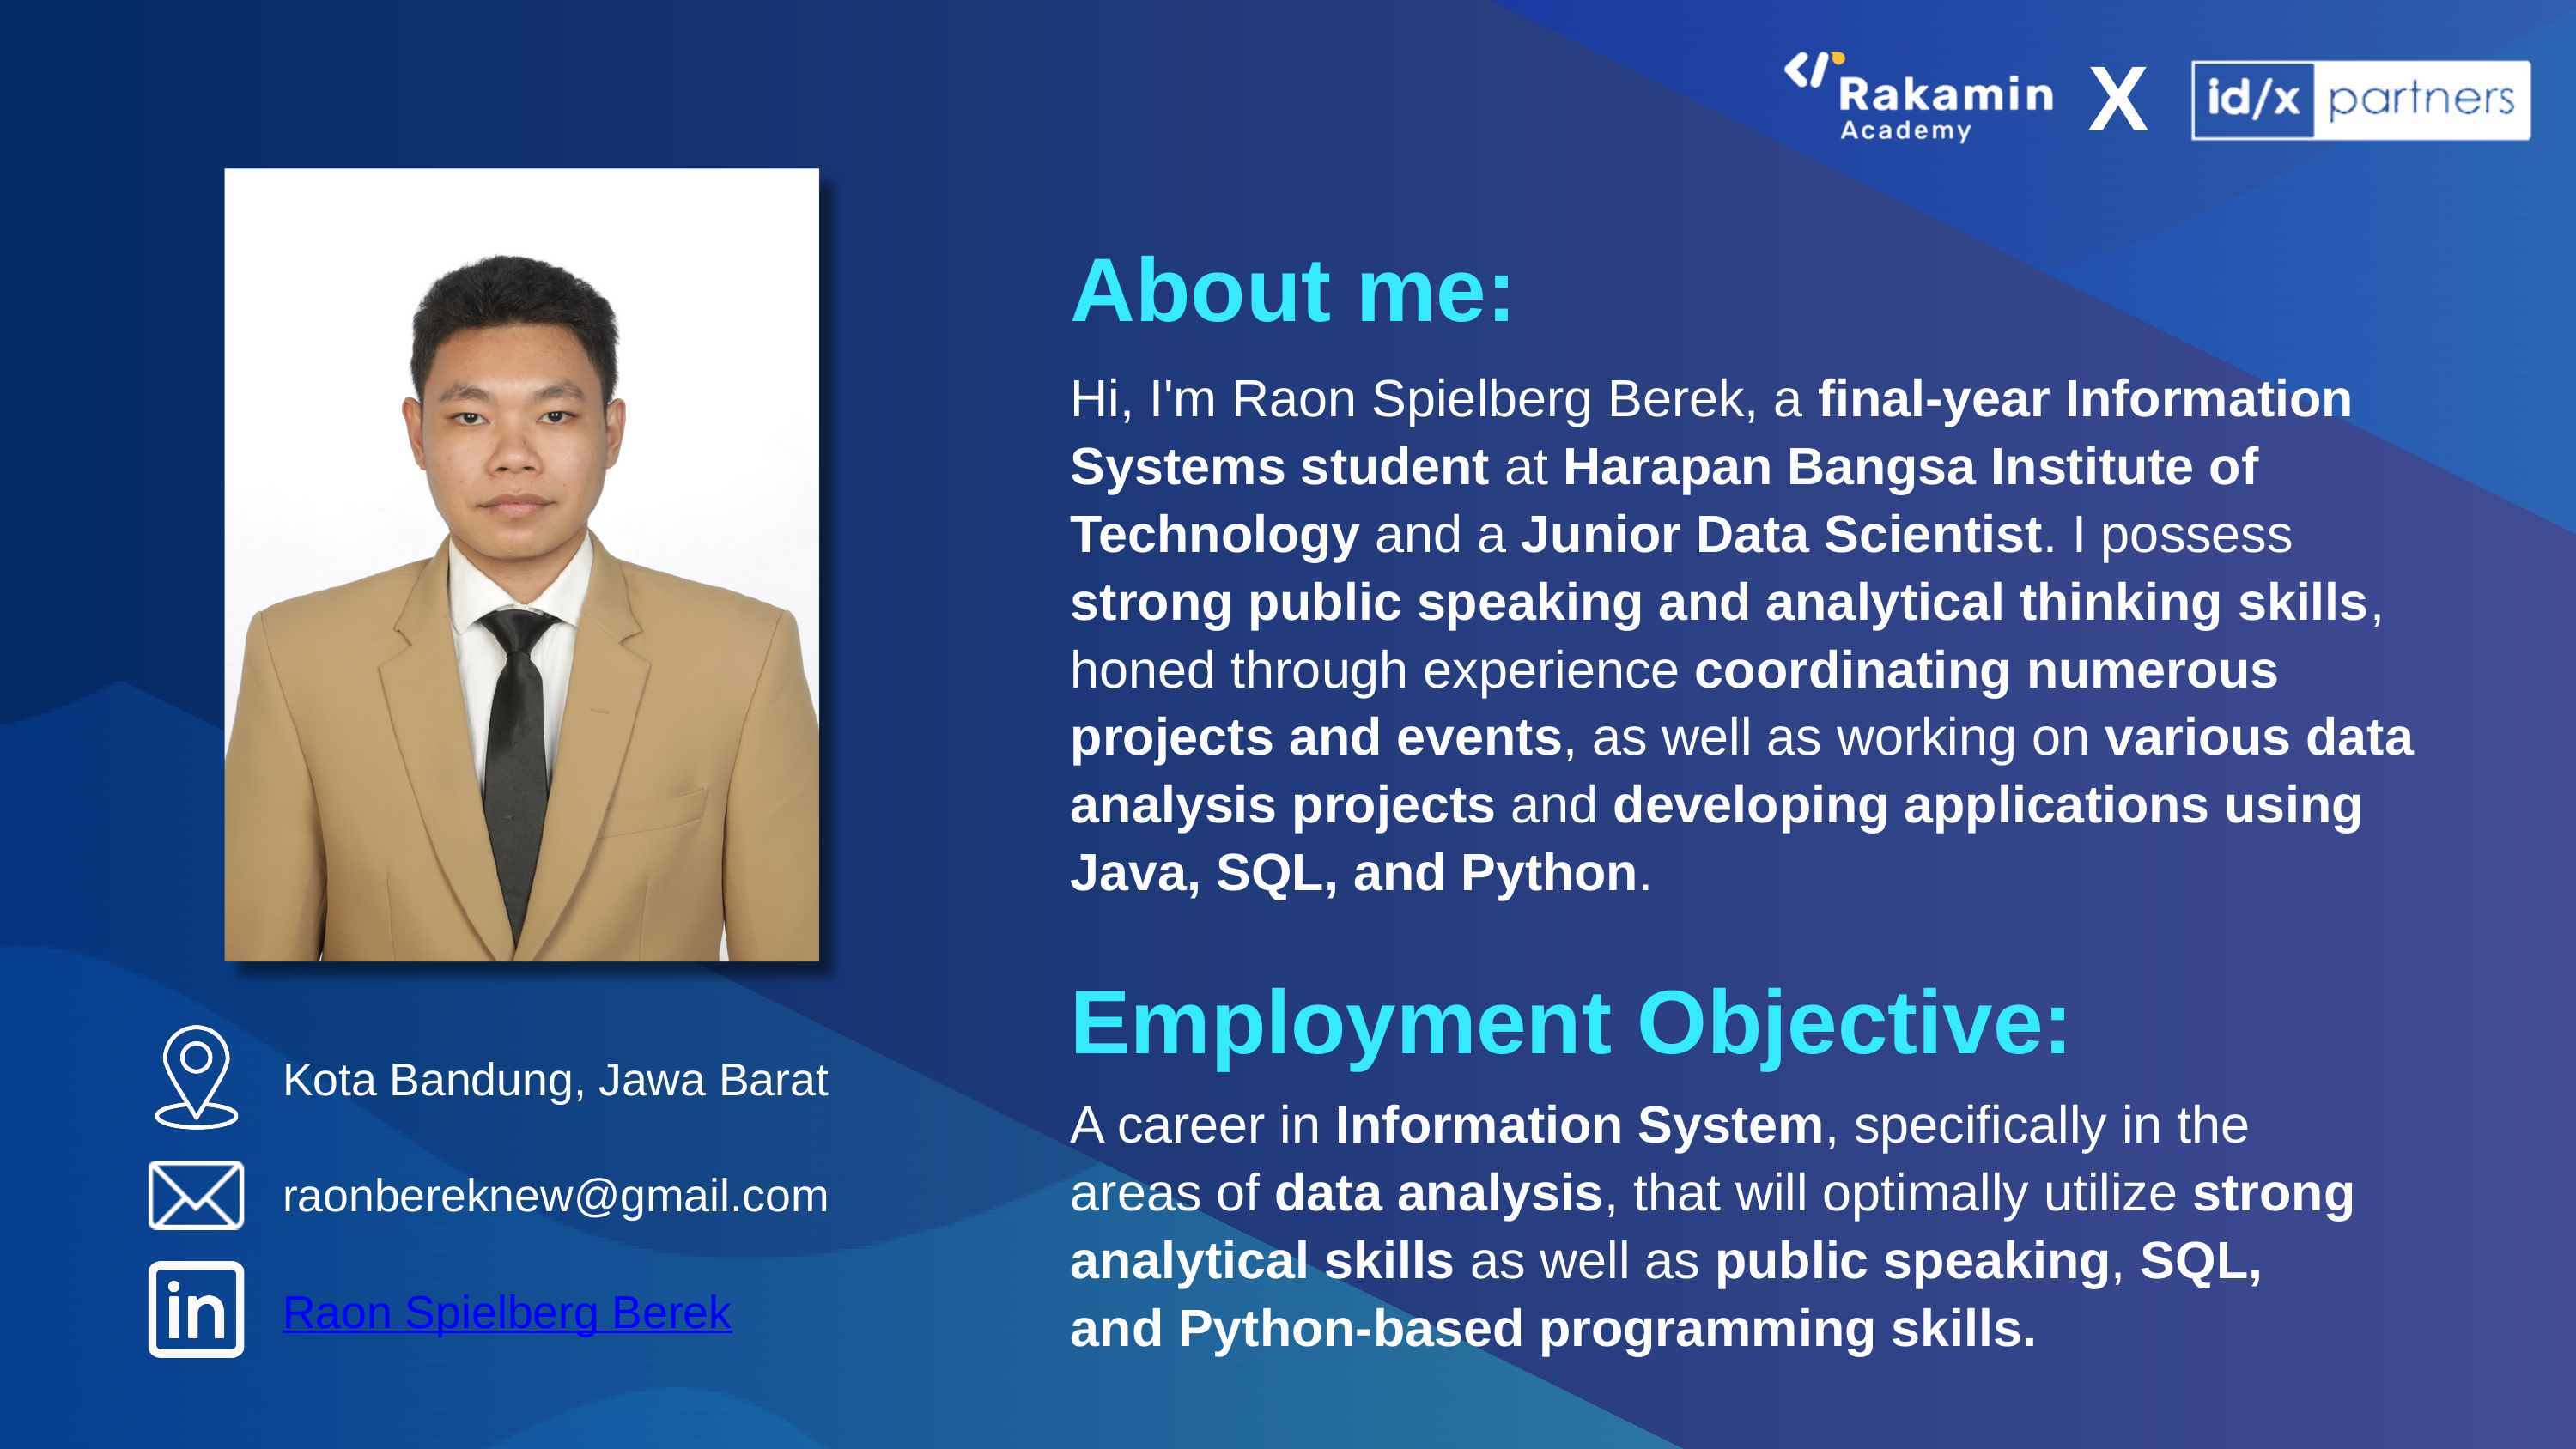

X

About me:
Hi, I'm Raon Spielberg Berek, a final-year Information Systems student at Harapan Bangsa Institute of Technology and a Junior Data Scientist. I possess strong public speaking and analytical thinking skills, honed through experience coordinating numerous projects and events, as well as working on various data analysis projects and developing applications using Java, SQL, and Python.

Employment Objective:

Kota Bandung, Jawa Barat
A career in Information System, specifically in the areas of data analysis, that will optimally utilize strong analytical skills as well as public speaking, SQL, and Python-based programming skills.

raonbereknew@gmail.com

Raon Spielberg Berek